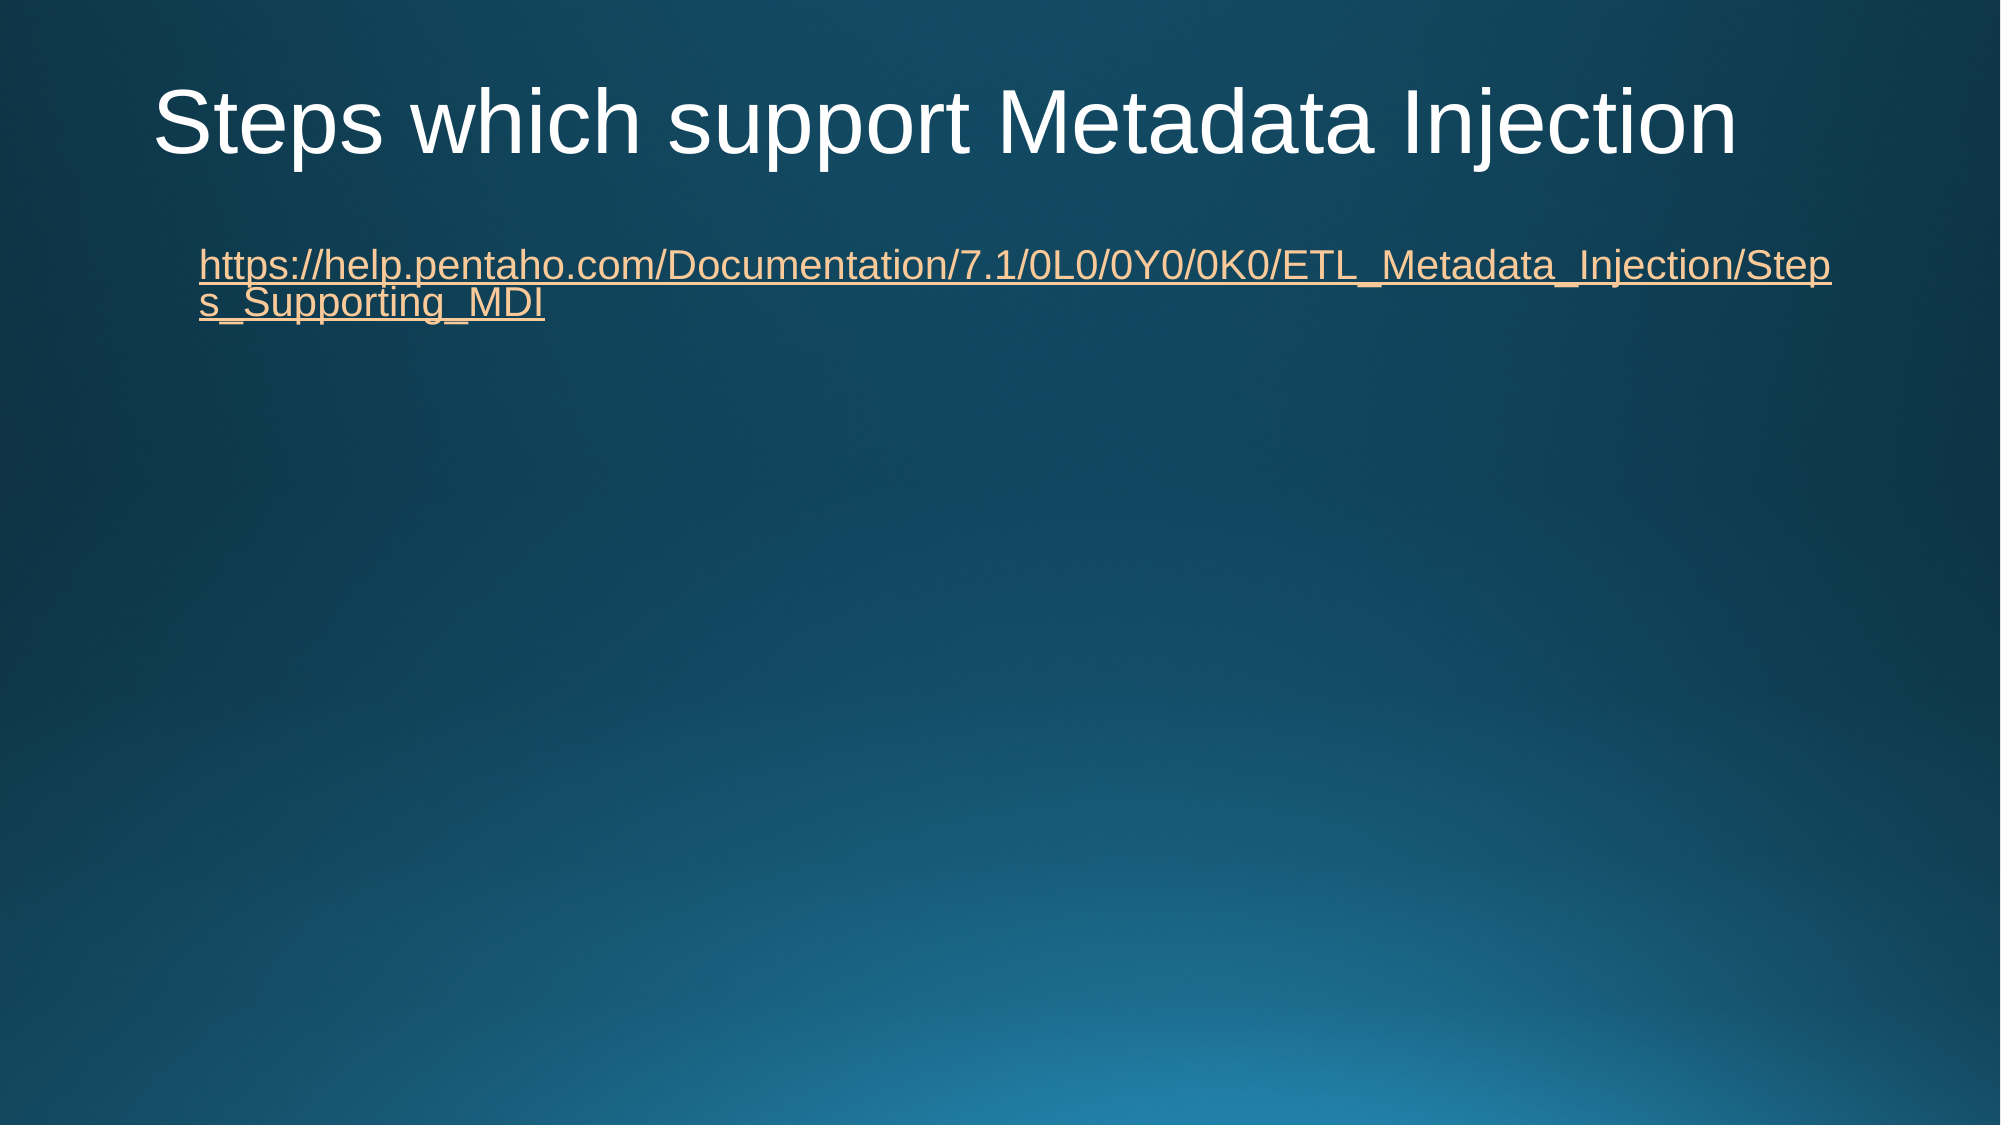

# Steps which support Metadata Injection
https://help.pentaho.com/Documentation/7.1/0L0/0Y0/0K0/ETL_Metadata_Injection/Steps_Supporting_MDI